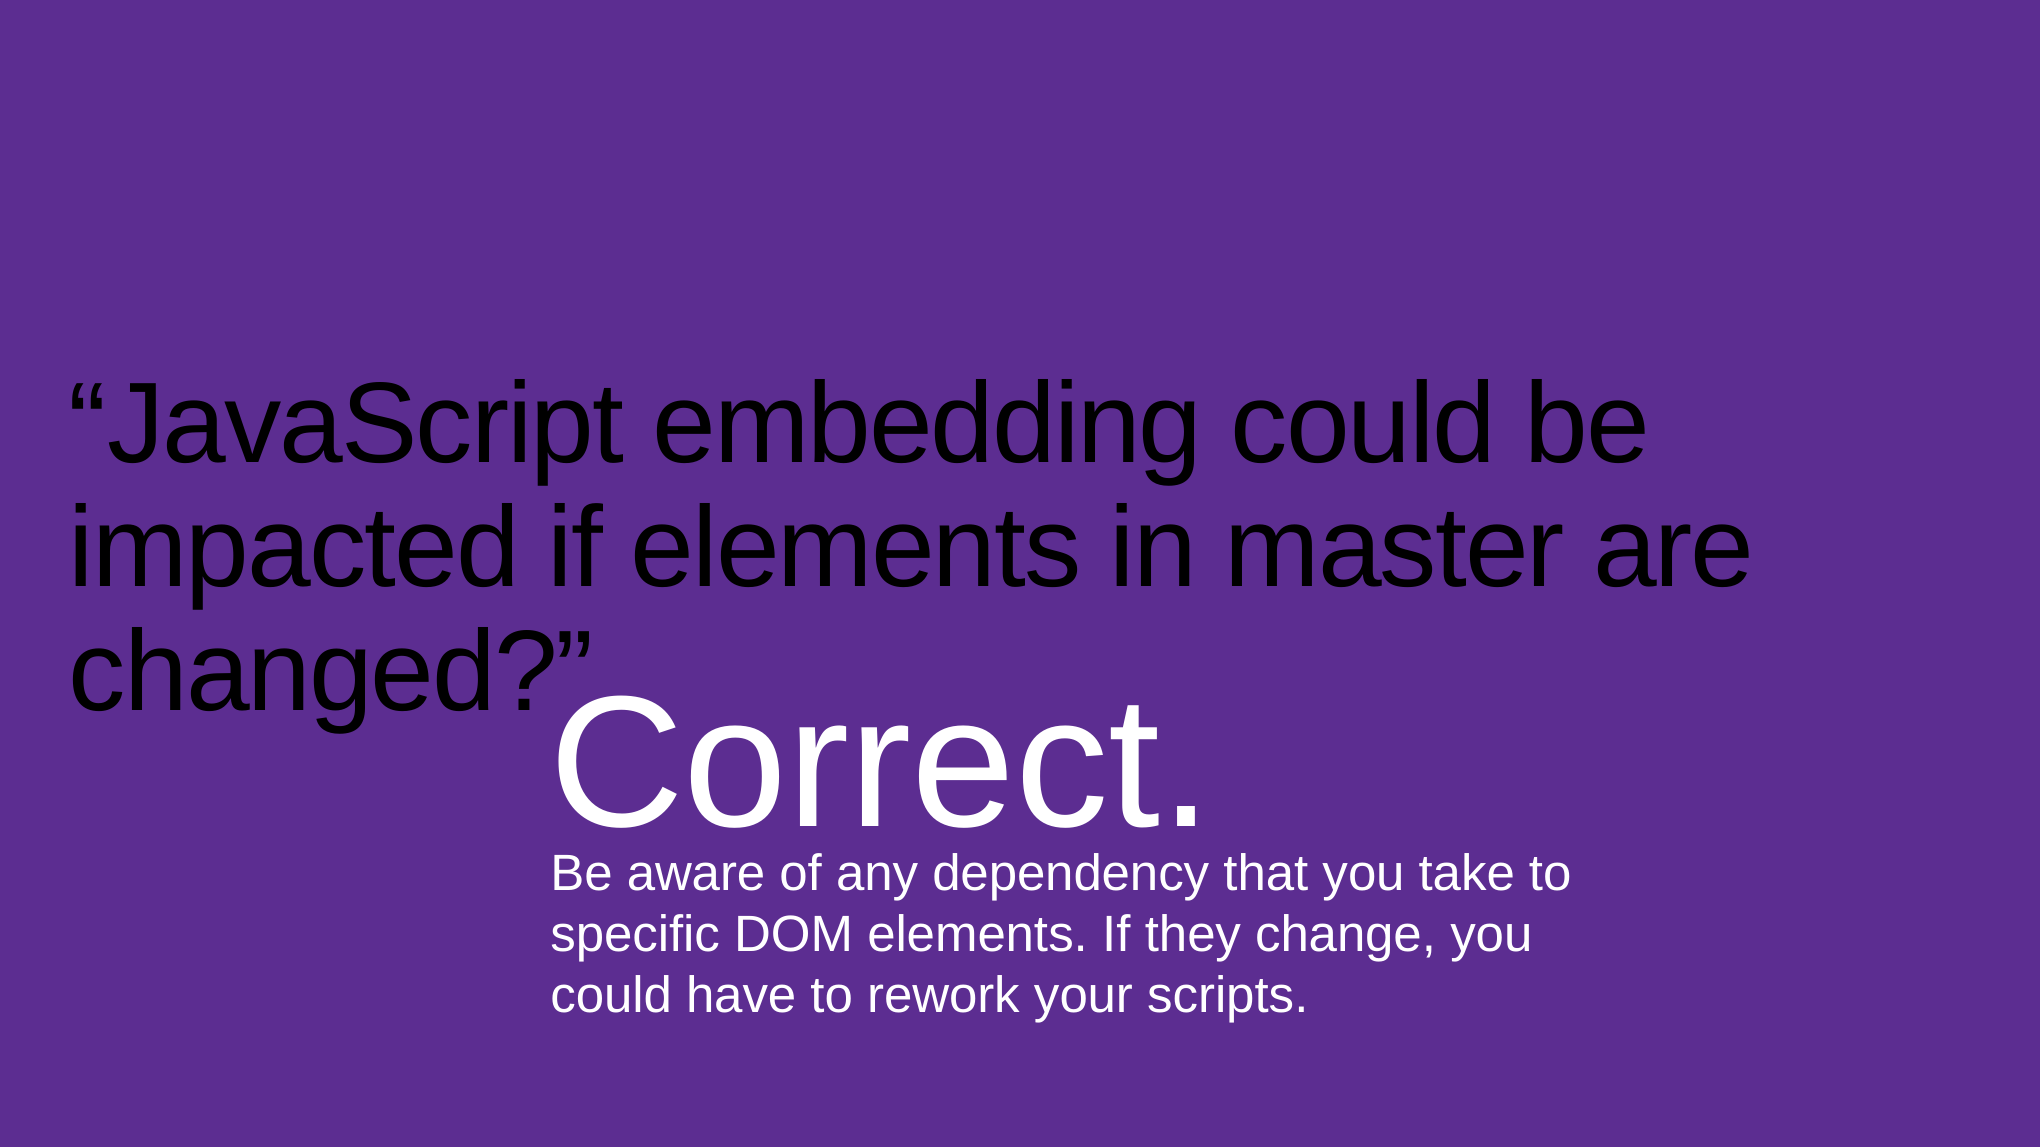

# “JavaScript embedding could be impacted if elements in master are changed?”
Correct.
Be aware of any dependency that you take to specific DOM elements. If they change, you could have to rework your scripts.